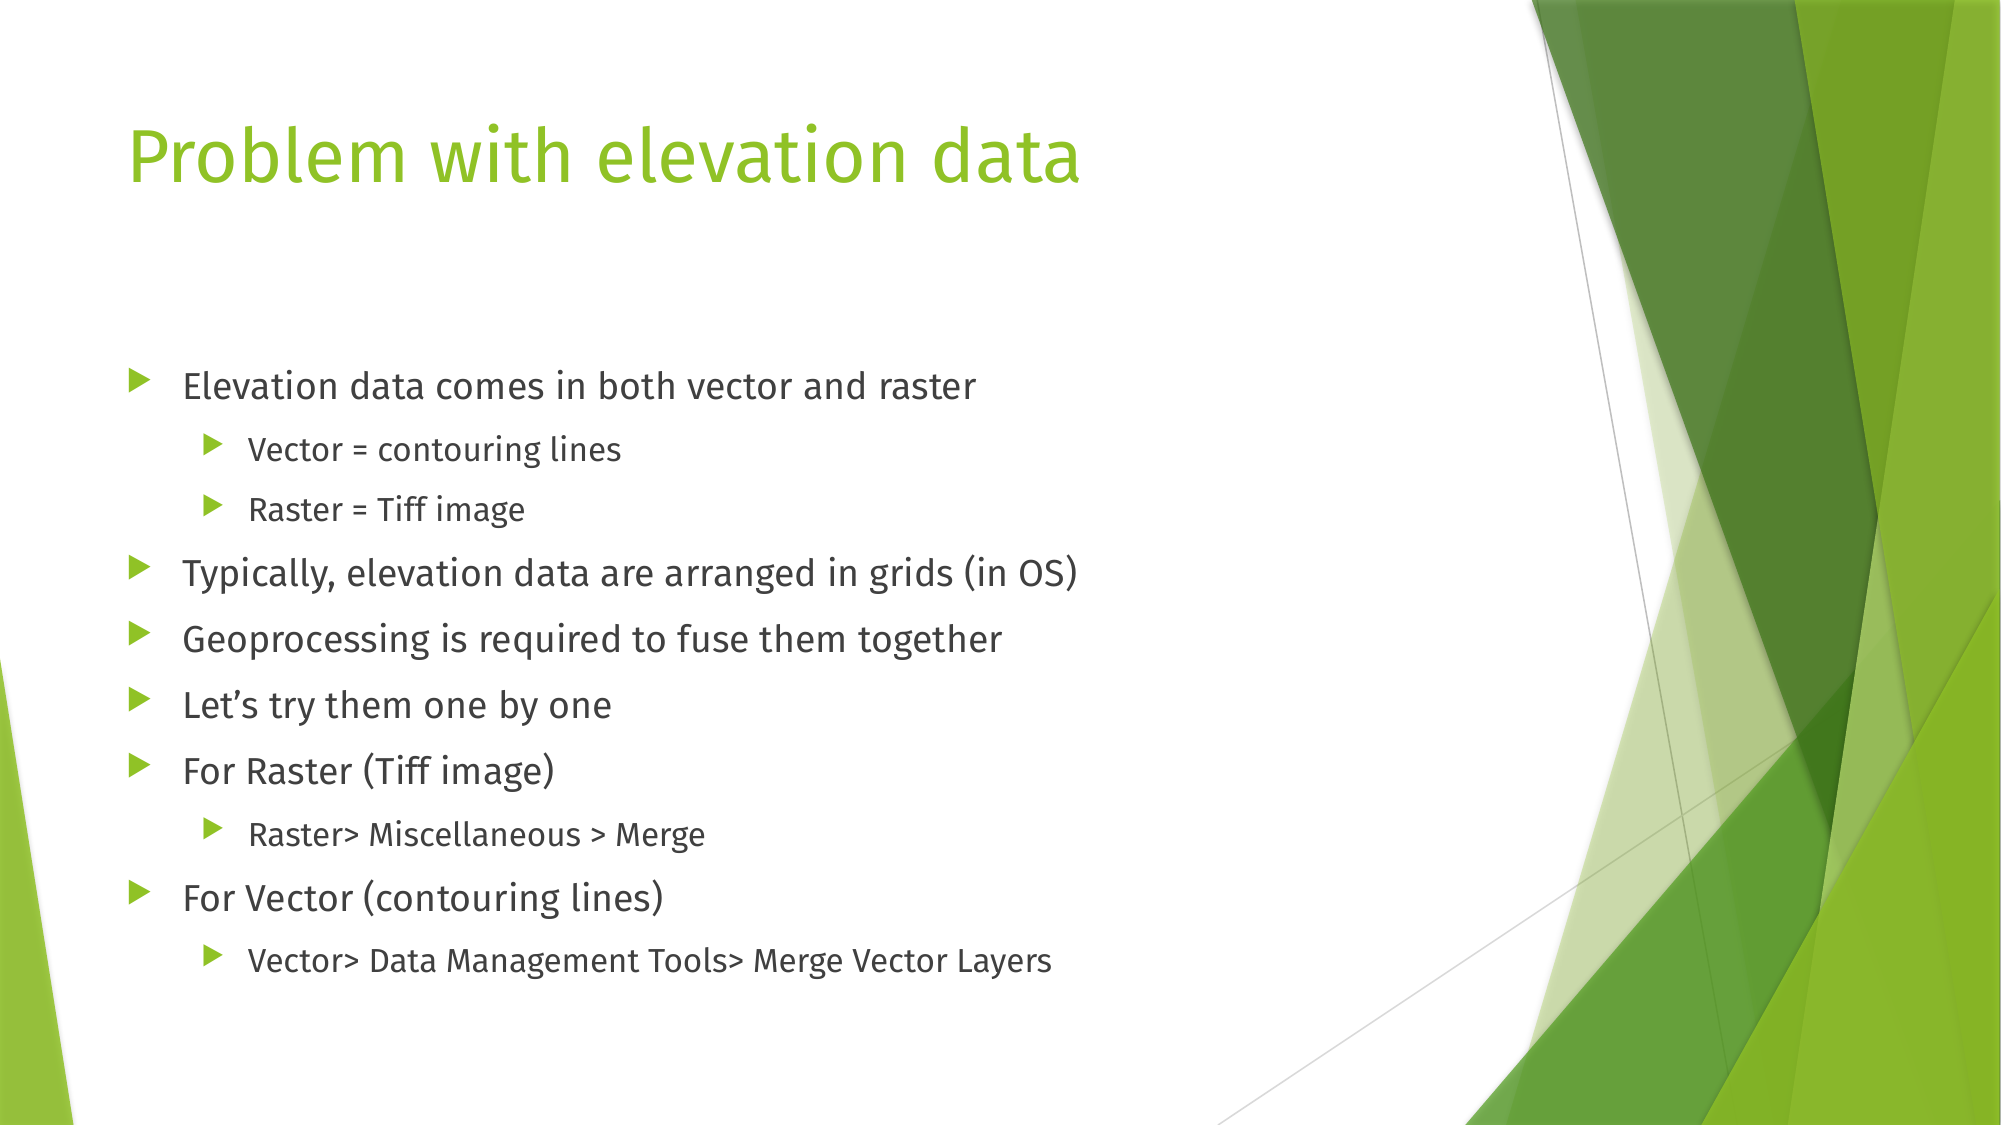

# Problem with elevation data
Elevation data comes in both vector and raster
Vector = contouring lines
Raster = Tiff image
Typically, elevation data are arranged in grids (in OS)
Geoprocessing is required to fuse them together
Let’s try them one by one
For Raster (Tiff image)
Raster> Miscellaneous > Merge
For Vector (contouring lines)
Vector> Data Management Tools> Merge Vector Layers